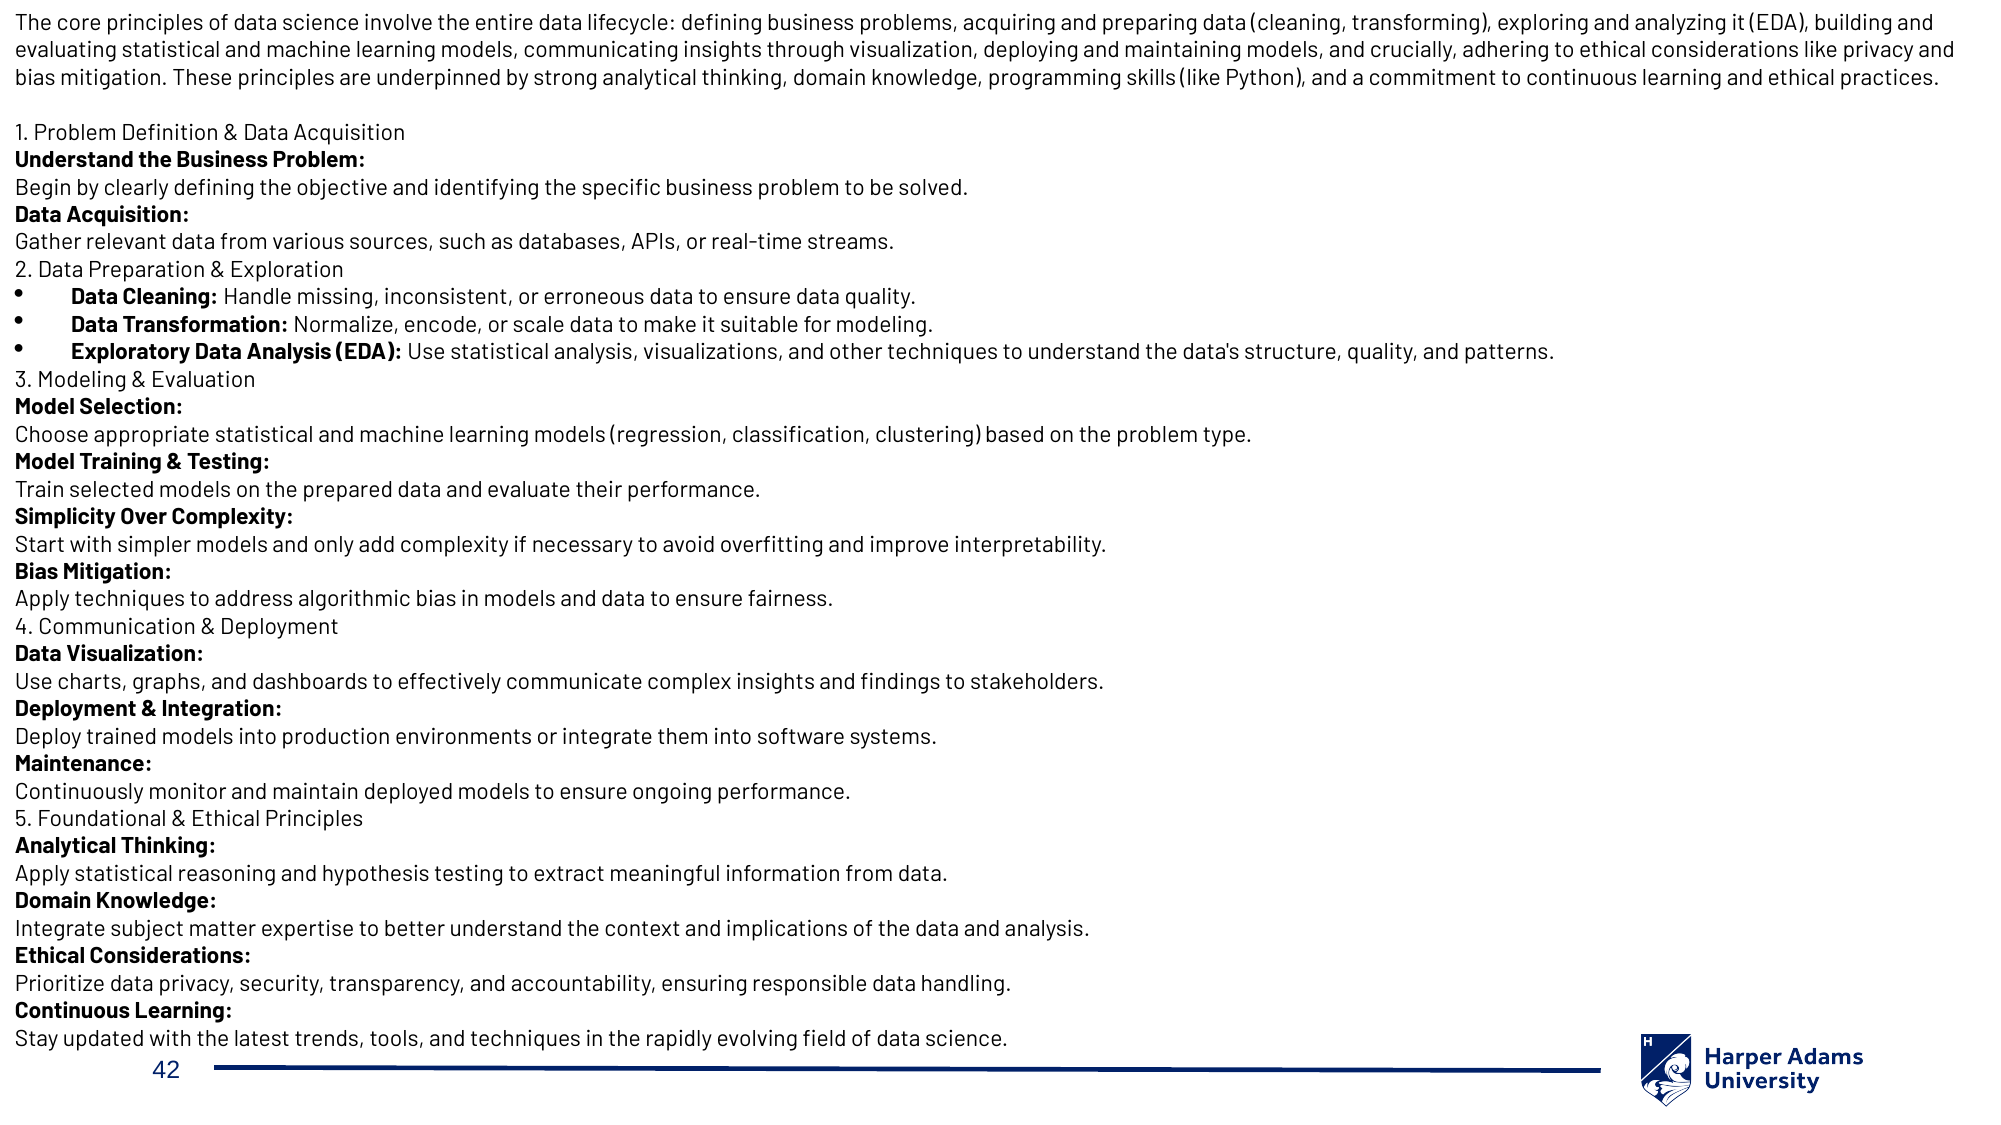

The core principles of data science involve the entire data lifecycle: defining business problems, acquiring and preparing data (cleaning, transforming), exploring and analyzing it (EDA), building and evaluating statistical and machine learning models, communicating insights through visualization, deploying and maintaining models, and crucially, adhering to ethical considerations like privacy and bias mitigation. These principles are underpinned by strong analytical thinking, domain knowledge, programming skills (like Python), and a commitment to continuous learning and ethical practices.

1. Problem Definition & Data Acquisition
Understand the Business Problem:
Begin by clearly defining the objective and identifying the specific business problem to be solved.
Data Acquisition:
Gather relevant data from various sources, such as databases, APIs, or real-time streams.
2. Data Preparation & Exploration
Data Cleaning: Handle missing, inconsistent, or erroneous data to ensure data quality.
Data Transformation: Normalize, encode, or scale data to make it suitable for modeling.
Exploratory Data Analysis (EDA): Use statistical analysis, visualizations, and other techniques to understand the data's structure, quality, and patterns.
3. Modeling & Evaluation
Model Selection:
Choose appropriate statistical and machine learning models (regression, classification, clustering) based on the problem type.
Model Training & Testing:
Train selected models on the prepared data and evaluate their performance.
Simplicity Over Complexity:
Start with simpler models and only add complexity if necessary to avoid overfitting and improve interpretability.
Bias Mitigation:
Apply techniques to address algorithmic bias in models and data to ensure fairness.
4. Communication & Deployment
Data Visualization:
Use charts, graphs, and dashboards to effectively communicate complex insights and findings to stakeholders.
Deployment & Integration:
Deploy trained models into production environments or integrate them into software systems.
Maintenance:
Continuously monitor and maintain deployed models to ensure ongoing performance.
5. Foundational & Ethical Principles
Analytical Thinking:
Apply statistical reasoning and hypothesis testing to extract meaningful information from data.
Domain Knowledge:
Integrate subject matter expertise to better understand the context and implications of the data and analysis.
Ethical Considerations:
Prioritize data privacy, security, transparency, and accountability, ensuring responsible data handling.
Continuous Learning:
Stay updated with the latest trends, tools, and techniques in the rapidly evolving field of data science.
42